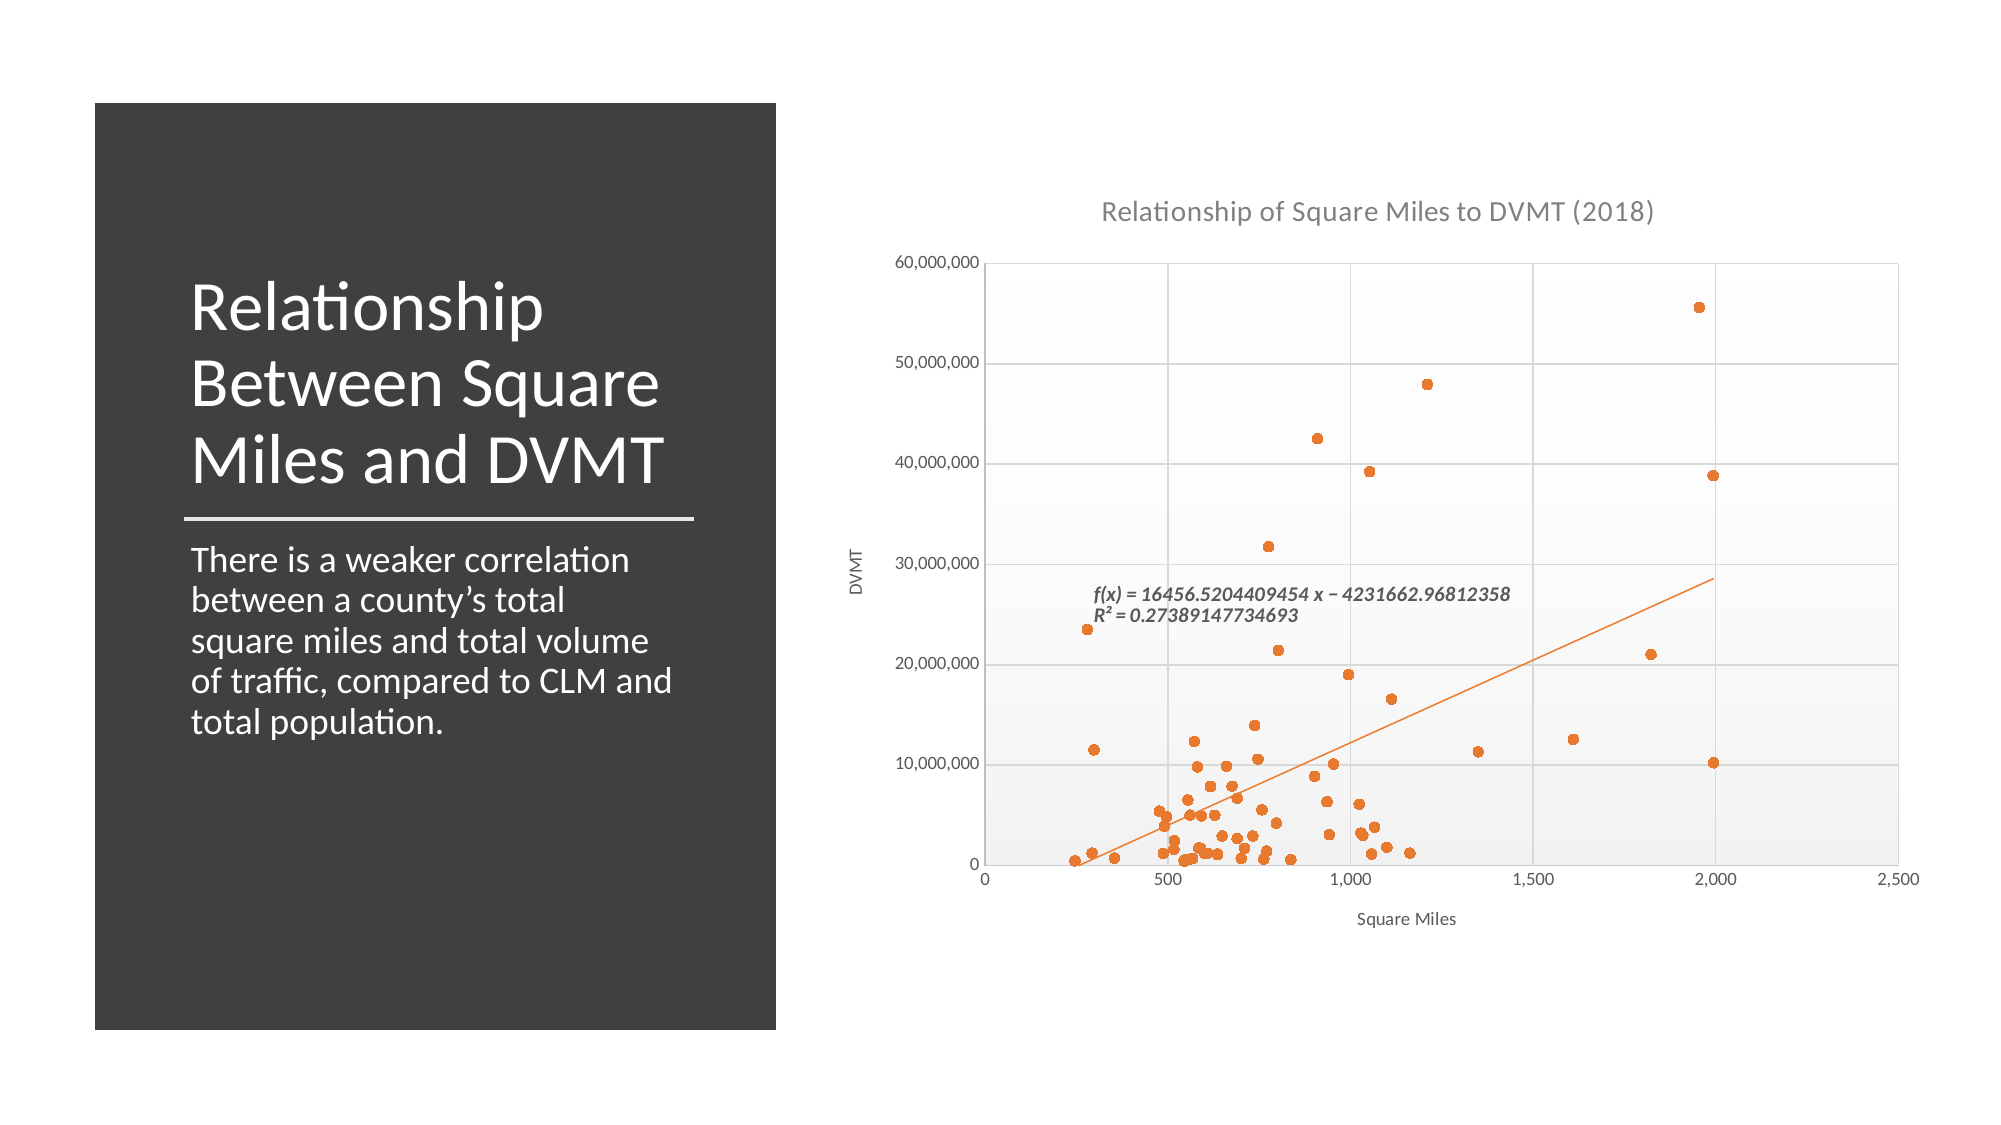

# Relationship Between Square Miles and DVMT

### Chart: Relationship of Square Miles to DVMT (2018)

| Category |  |
|---|---|
There is a weaker correlation between a county’s total square miles and total volume of traffic, compared to CLM and total population.